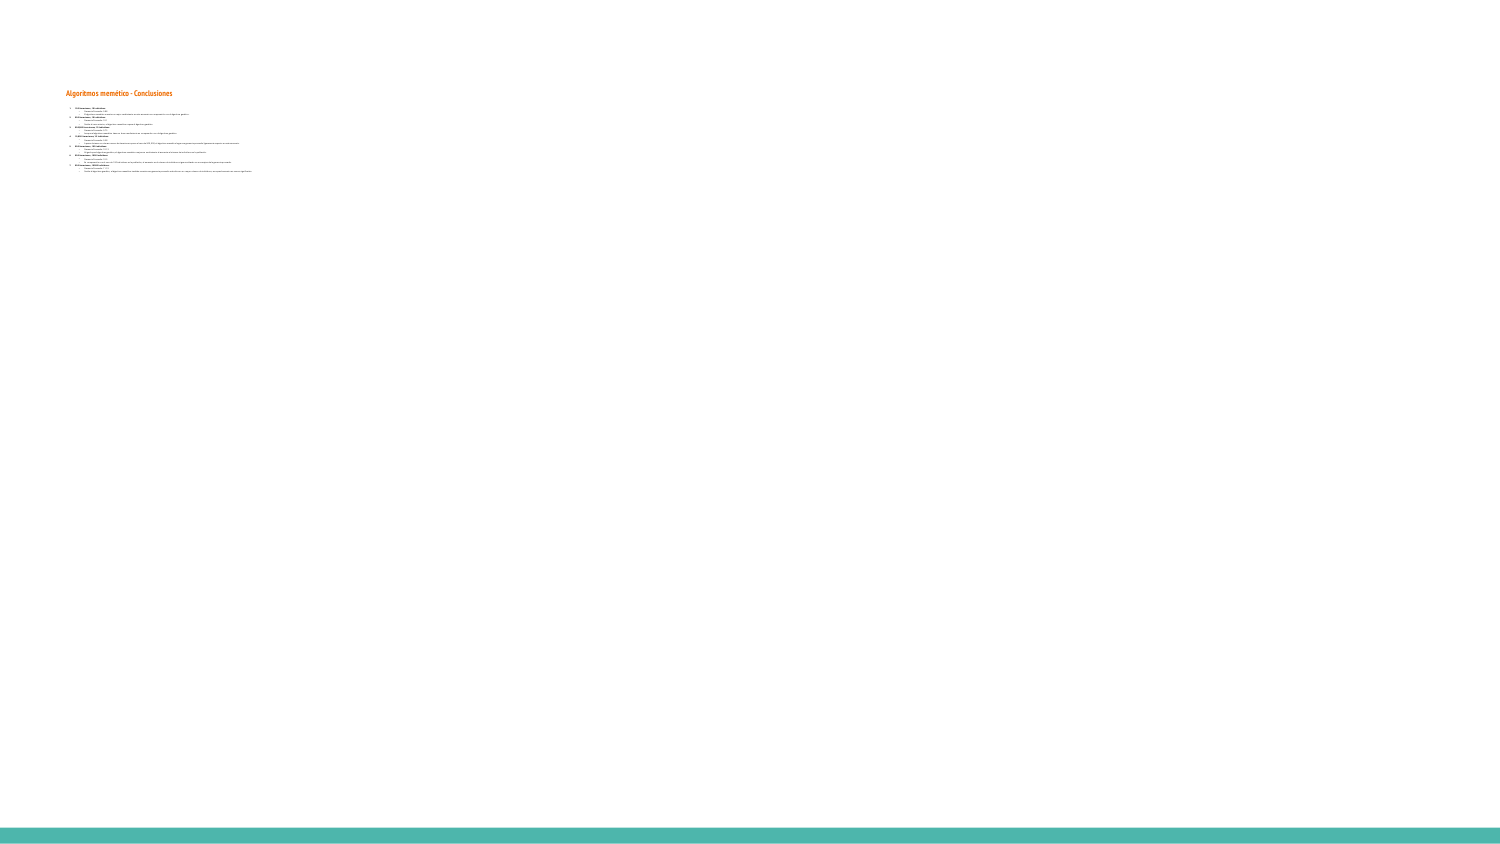

# Algoritmos memético - Conclusiones

100 Iteraciones, 10 Individuos:
Ganancia Promedio: 9.88
El algoritmo memético muestra un mejor rendimiento en este escenario en comparación con el algoritmo genético.
900 Iteraciones, 10 Individuos:
Ganancia Promedio: 10.1
Similar al caso anterior, el algoritmo memético supera al algoritmo genético.
900,000 Iteraciones, 10 Individuos:
Ganancia Promedio: 9.75
Aunque el algoritmo memético tiene un buen rendimiento en comparación con el algoritmo genético.
10,000 Iteraciones, 10 Individuos:
Ganancia Promedio: 9.58
A pesar de tener un número menor de iteraciones que en el caso de 900,000, el algoritmo memético logra una ganancia promedio ligeramente superior en este escenario.
900 Iteraciones, 100 Individuos:
Ganancia Promedio: 10.13
Al igual que el algoritmo genético, el algoritmo memético mejora su rendimiento al aumentar el número de individuos en la población.
900 Iteraciones, 1000 Individuos:
Ganancia Promedio: 10.5
En comparación con el caso de 100 individuos en la población, el aumento en el número de individuos sigue resultando en una mejora de la ganancia promedio.
900 Iteraciones, 10000 Individuos:
Ganancia Promedio: 11.19
Similar al algoritmo genético, el algoritmo memético también muestra una ganancia promedio más alta con un mayor número de individuos, aunque el aumento es menos significativo.